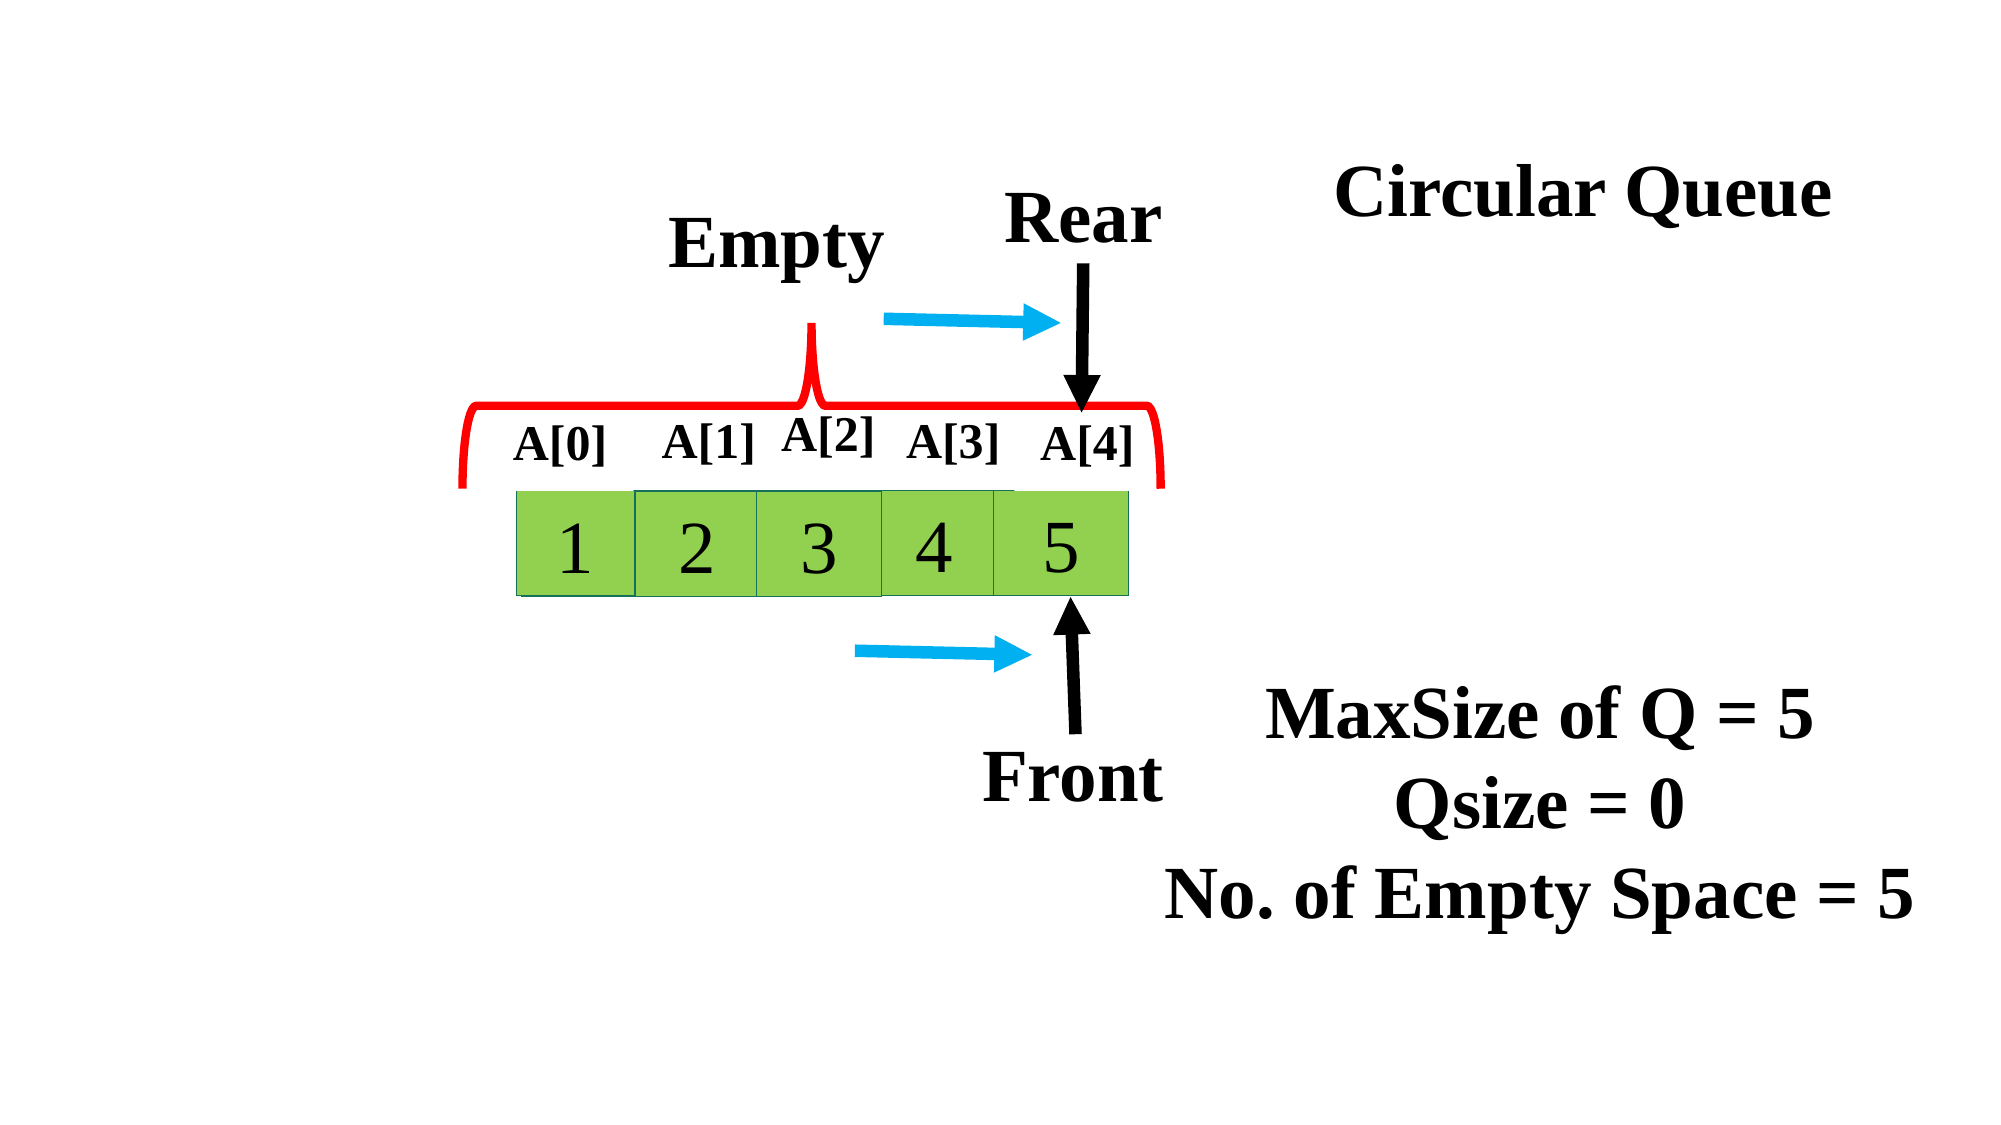

Circular Queue
Rear
Empty
A[2]
A[1]
A[3]
A[0]
A[4]

4
5
1
2
3
Front
MaxSize of Q = 5
Qsize = 0
No. of Empty Space = 5